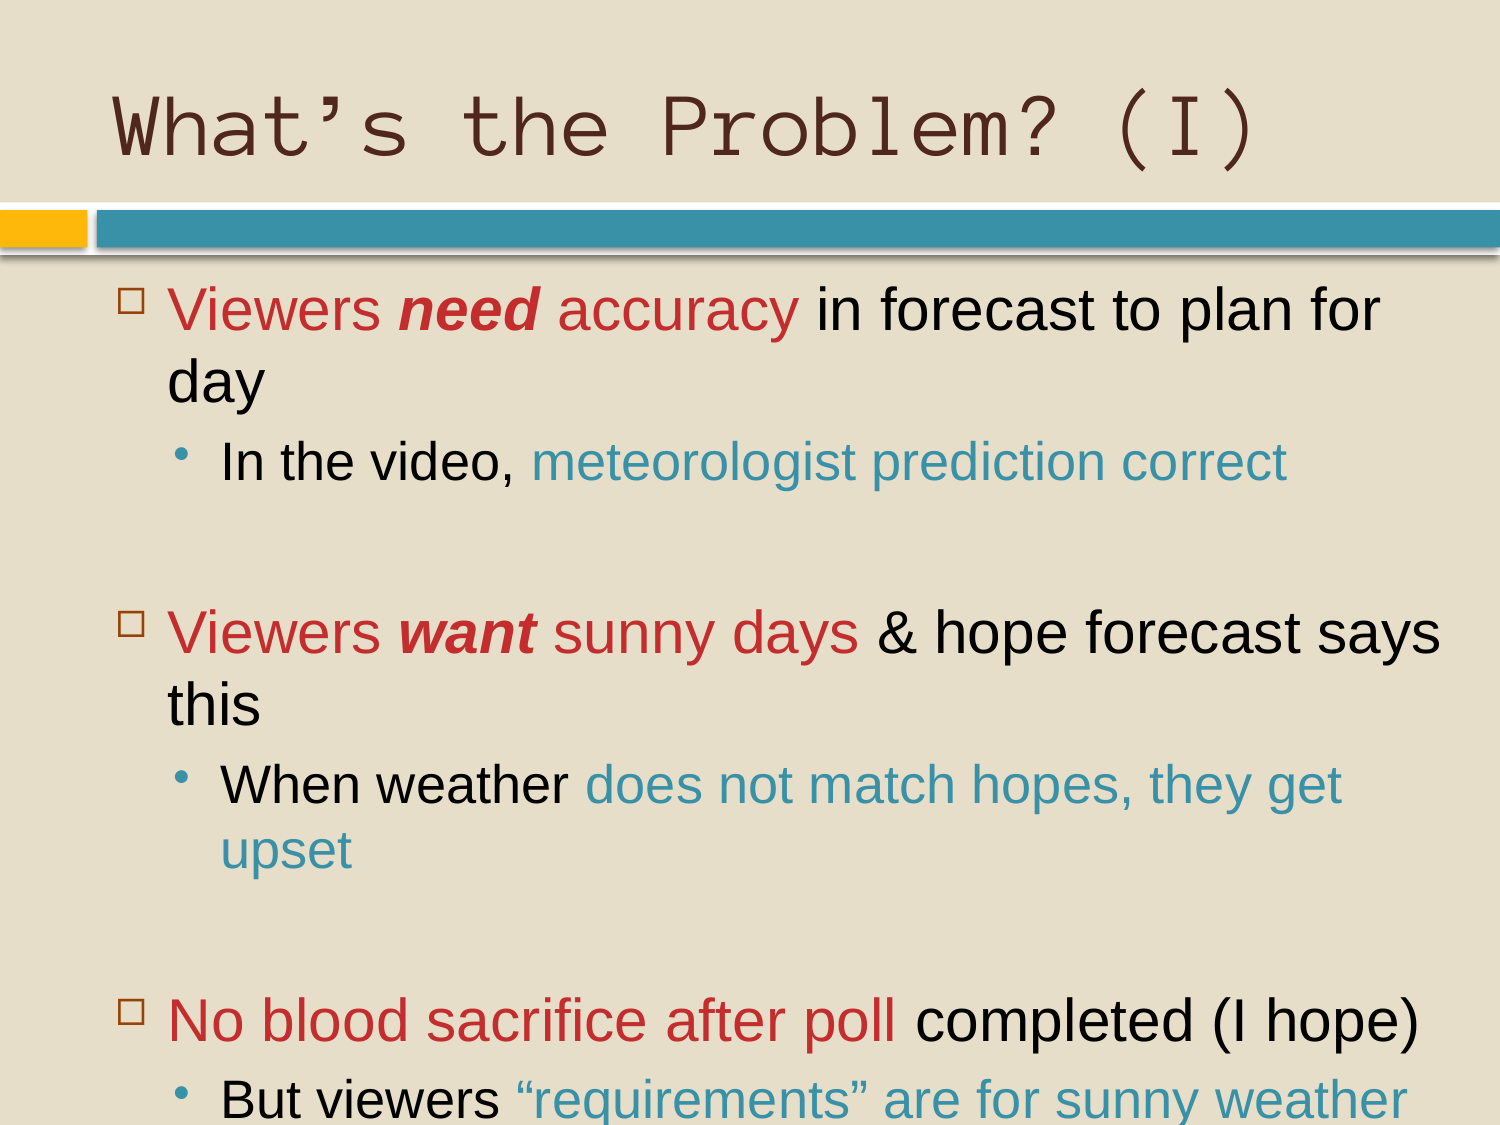

# What’s the Problem? (I)
Viewers need accuracy in forecast to plan for day
In the video, meteorologist prediction correct

Viewers want sunny days & hope forecast says this
When weather does not match hopes, they get upset

No blood sacrifice after poll completed (I hope)
But viewers “requirements” are for sunny weather
But anger greater if forecast wrong; needs beat wants